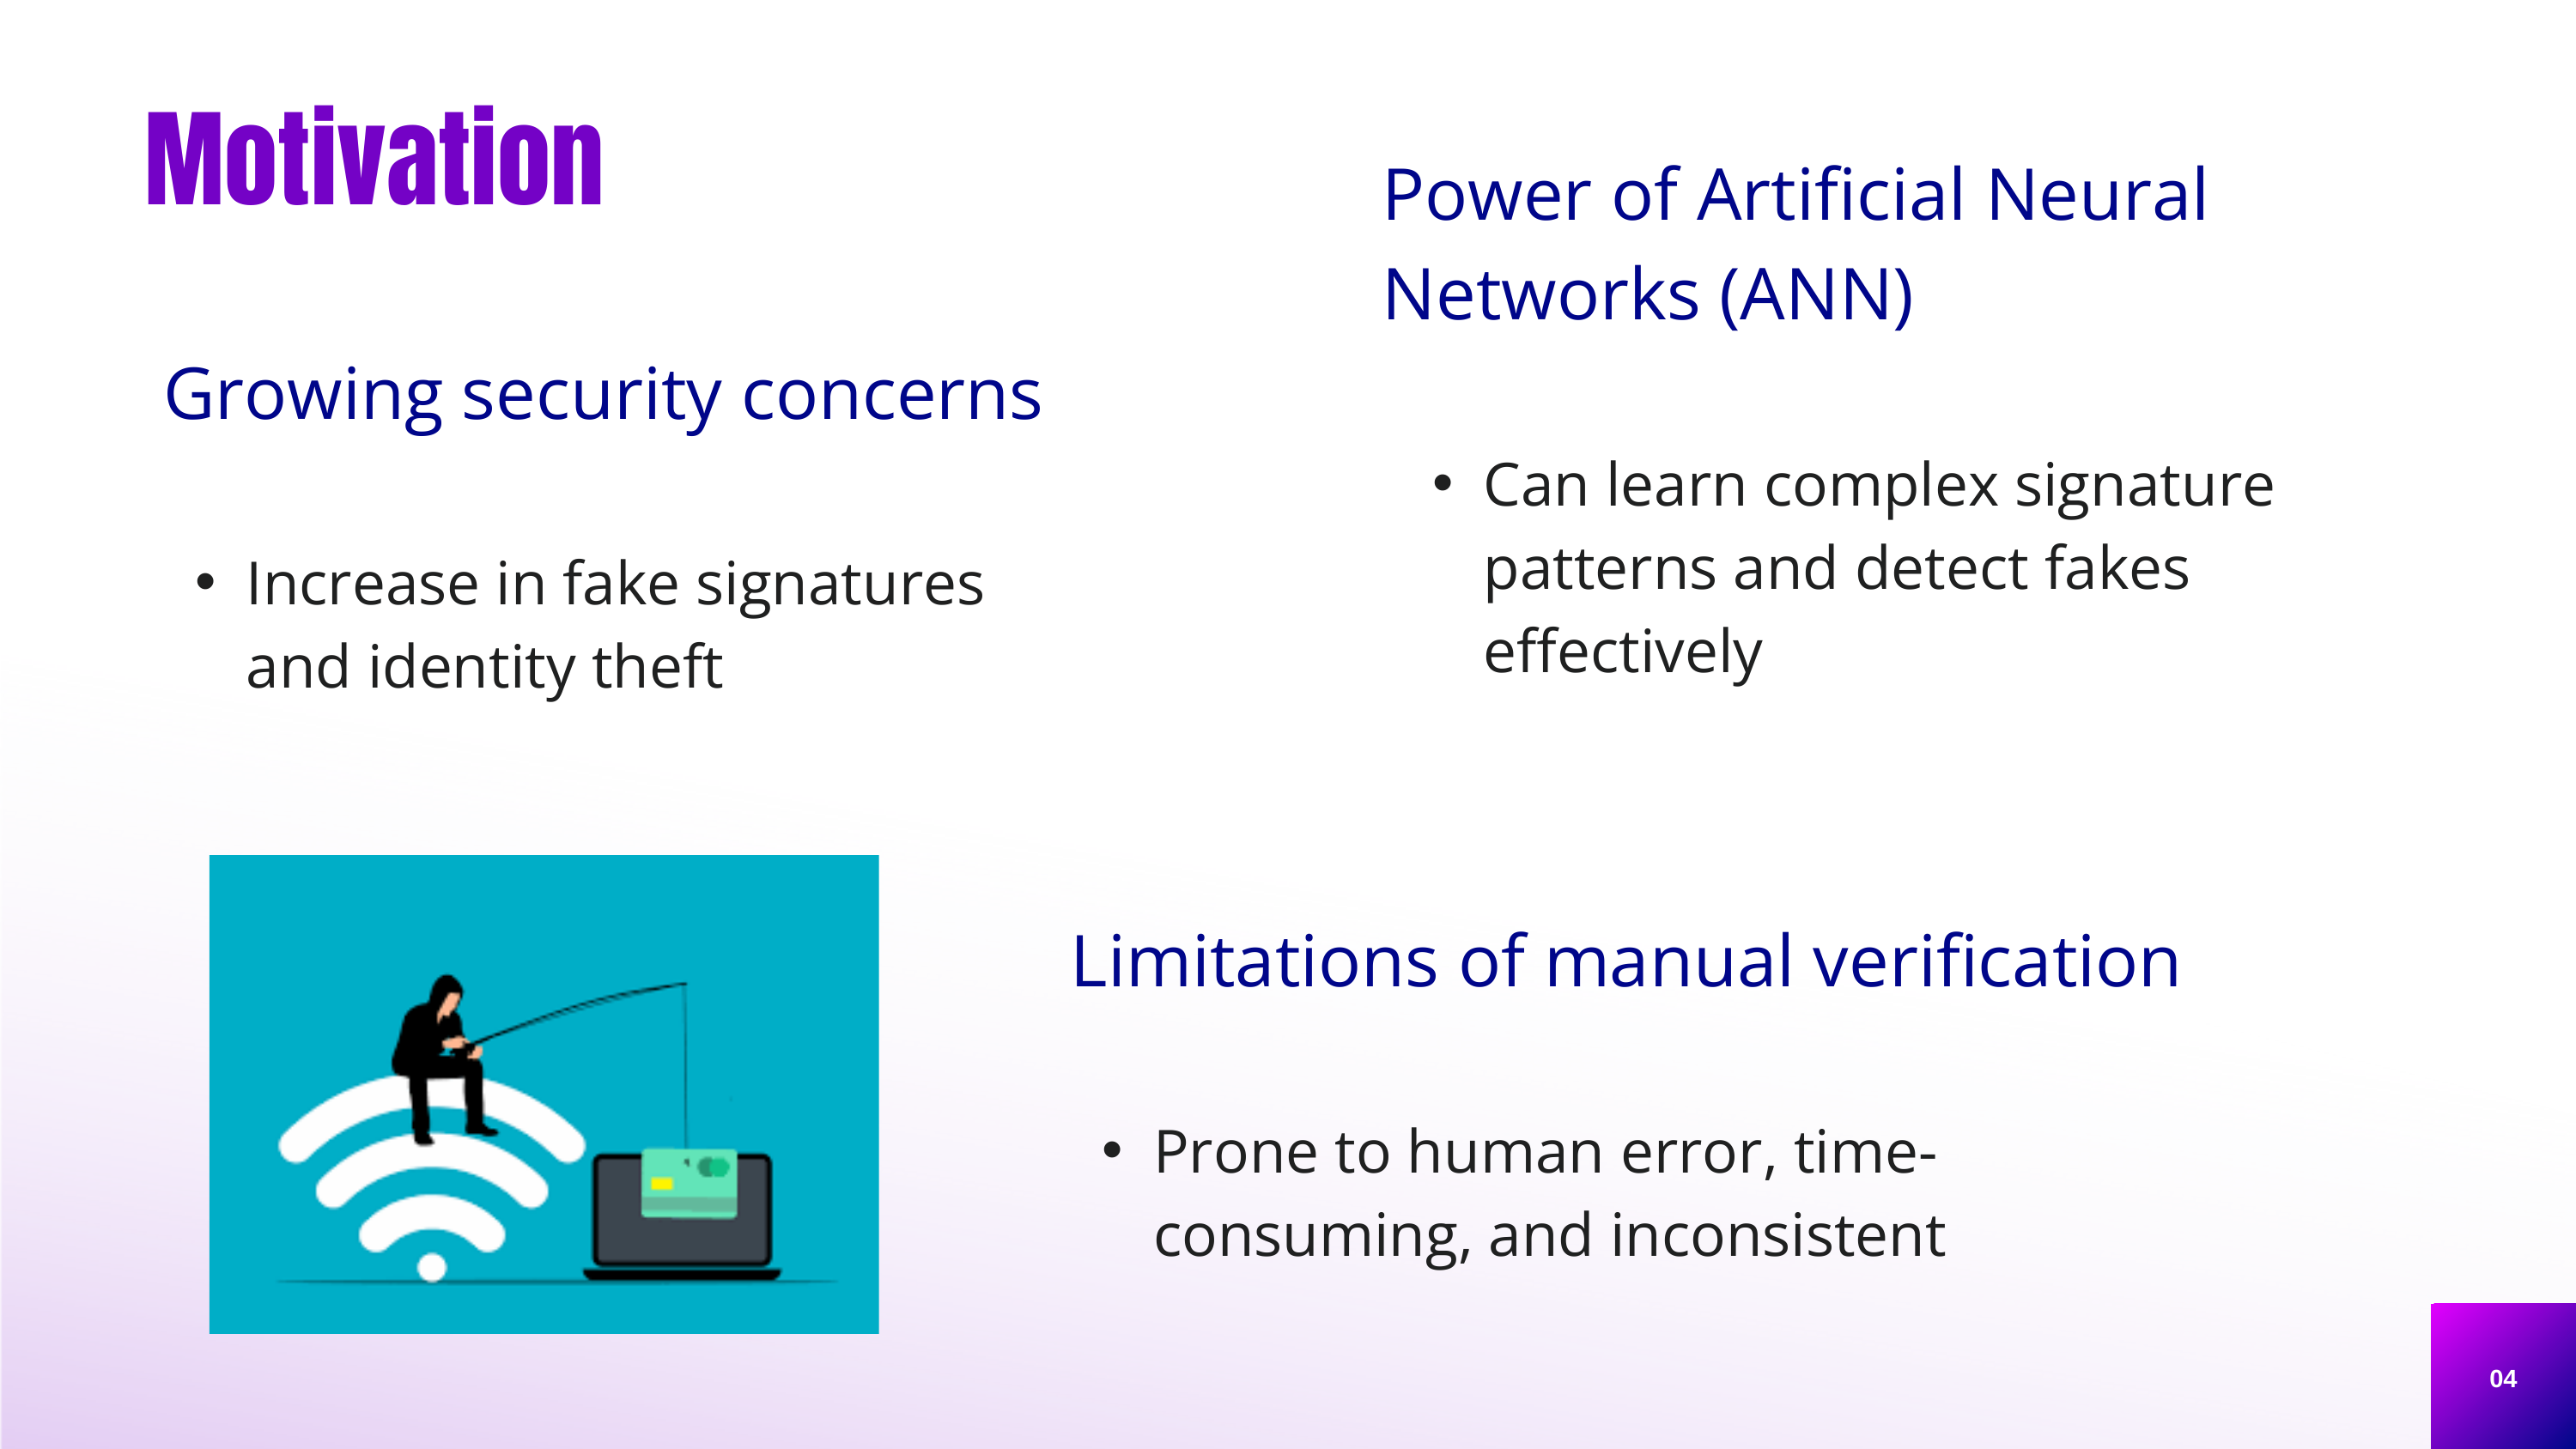

Motivation
Power of Artificial Neural Networks (ANN)

Can learn complex signature patterns and detect fakes effectively

 Growing security concerns

Increase in fake signatures and identity theft

 Limitations of manual verification

Prone to human error, time-consuming, and inconsistent

04